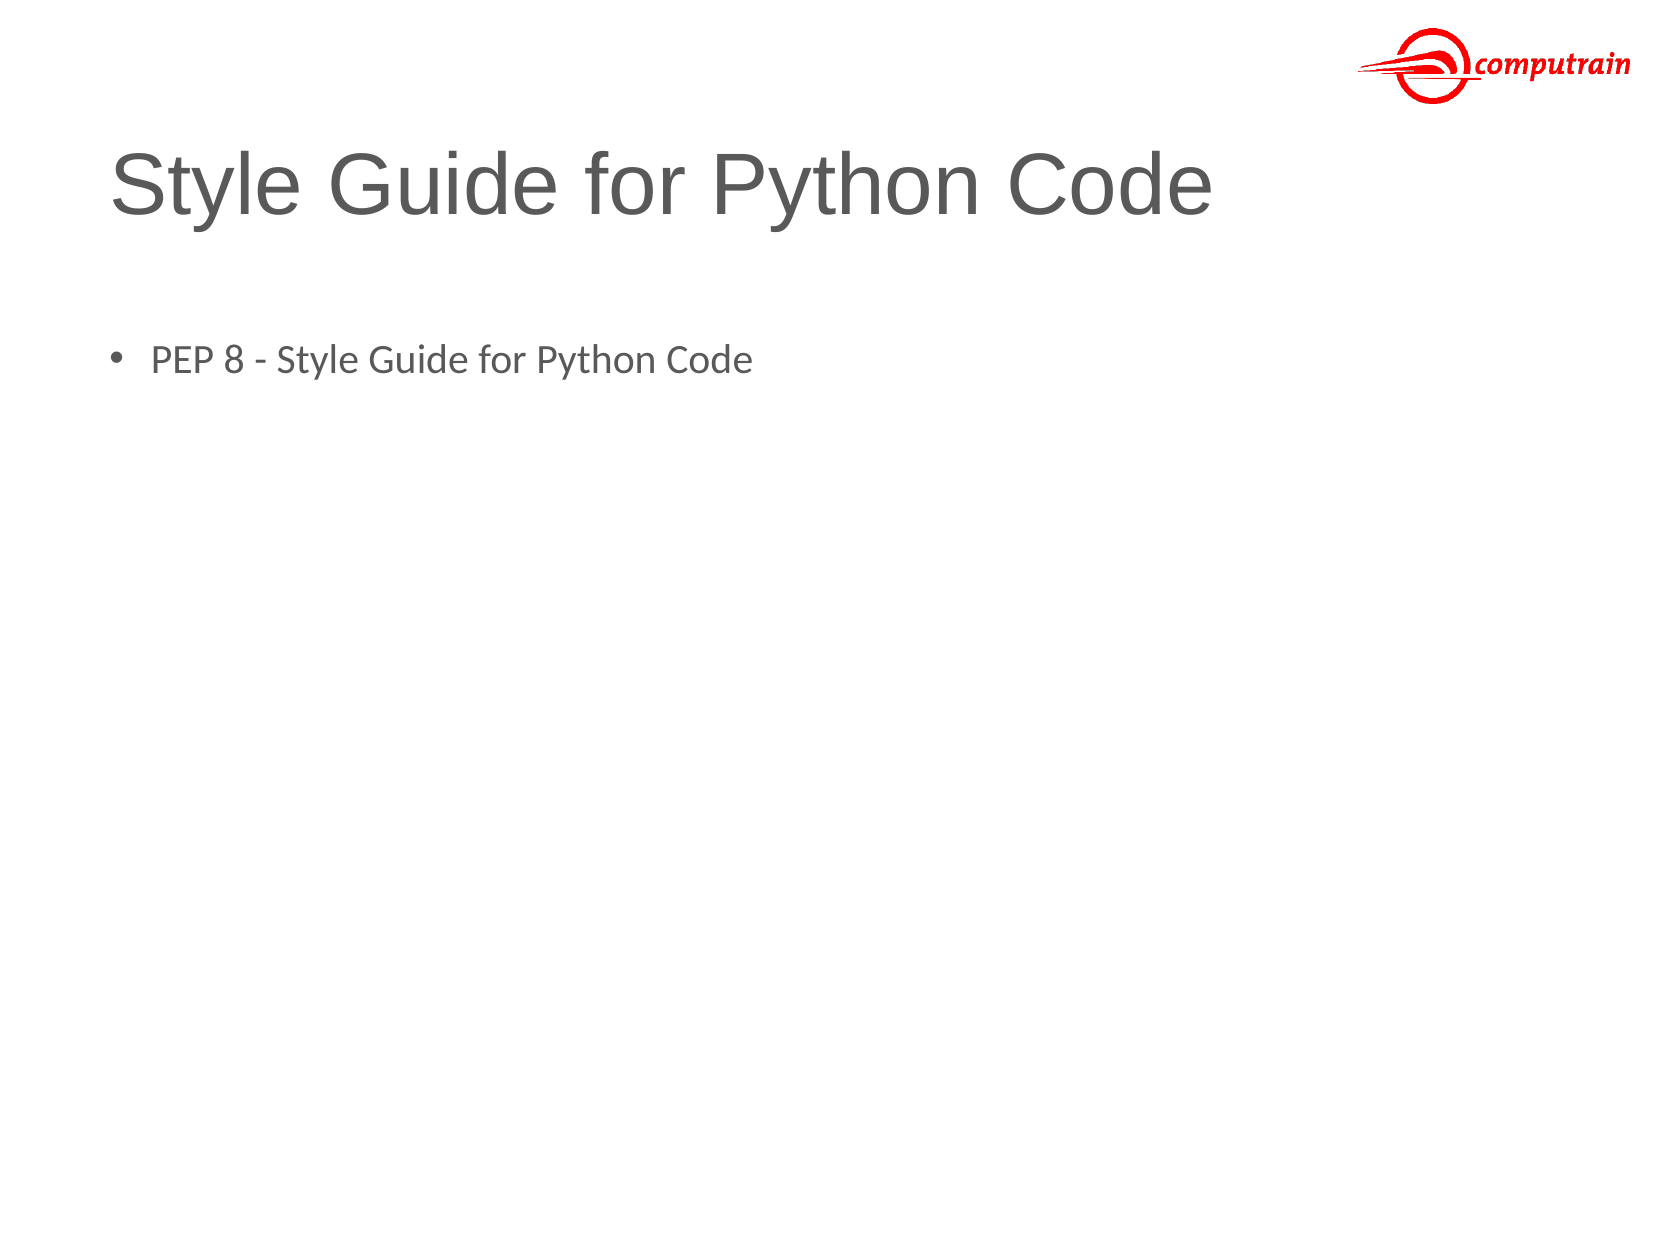

# Style Guide for Python Code
PEP 8 - Style Guide for Python Code